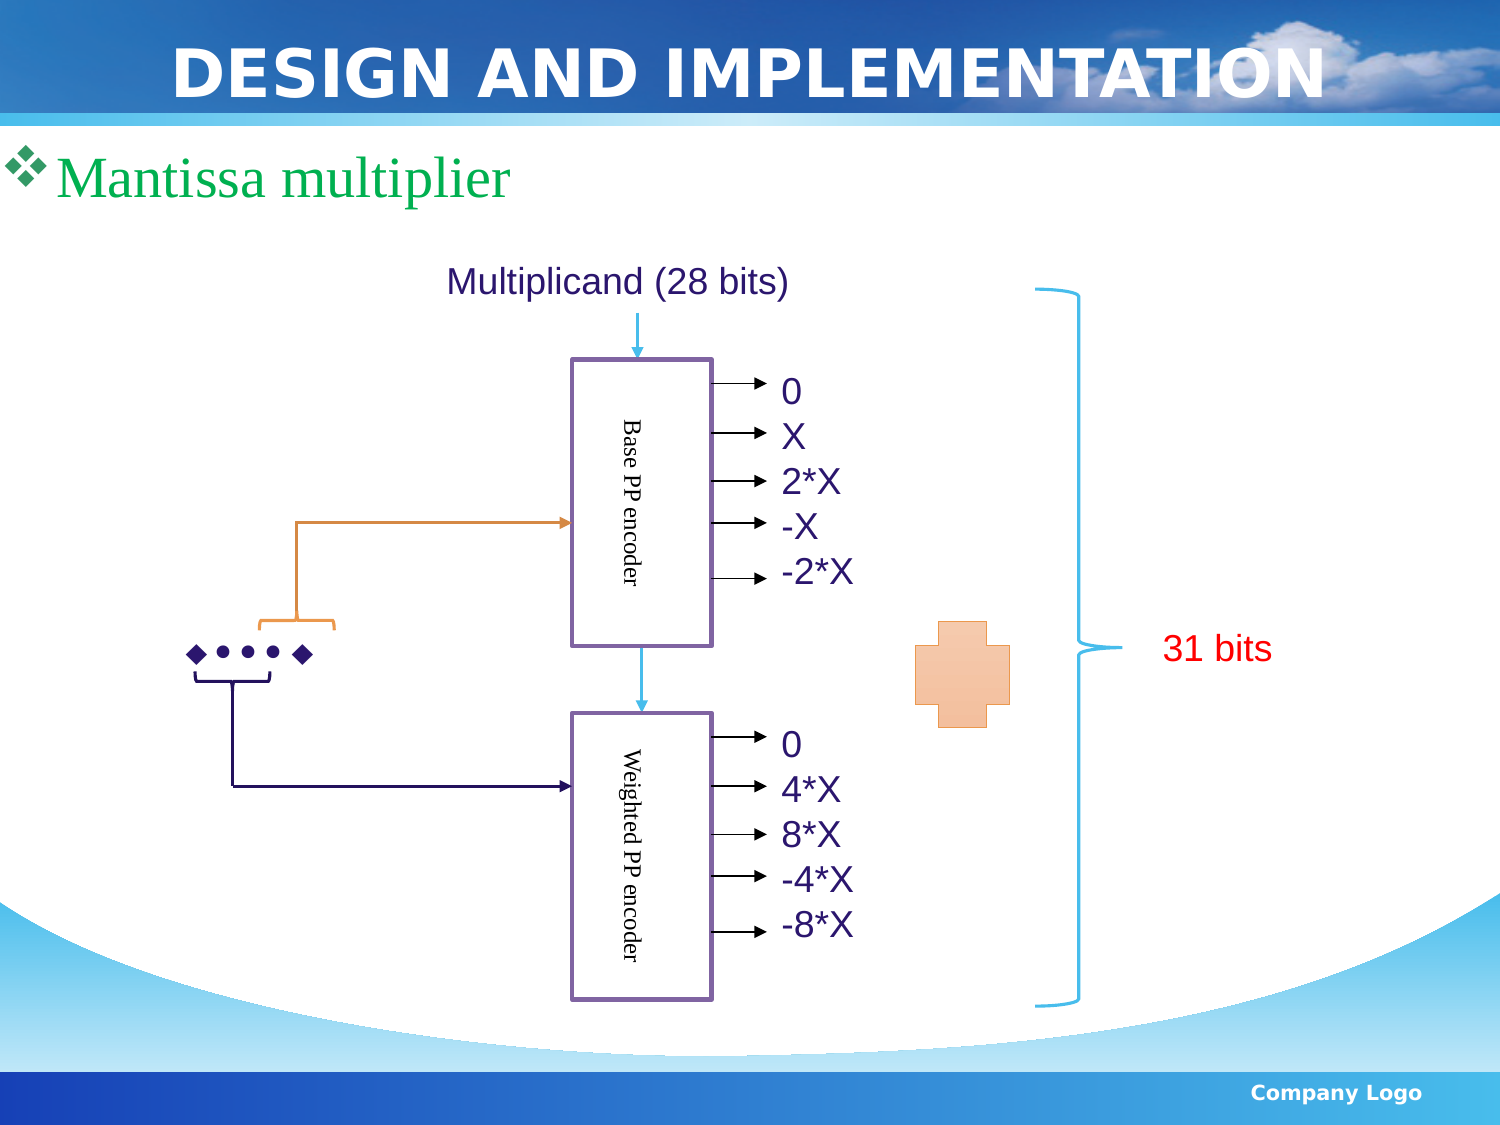

# DESIGN AND IMPLEMENTATION
Mantissa multiplier

Multiplicand (28 bits)
Base PP encoder
0
X
2*X
-X
-2*X
Weighted PP encoder
0
4*X
8*X
-4*X
-8*X

♦ • • • ♦

31 bits

Company Logo